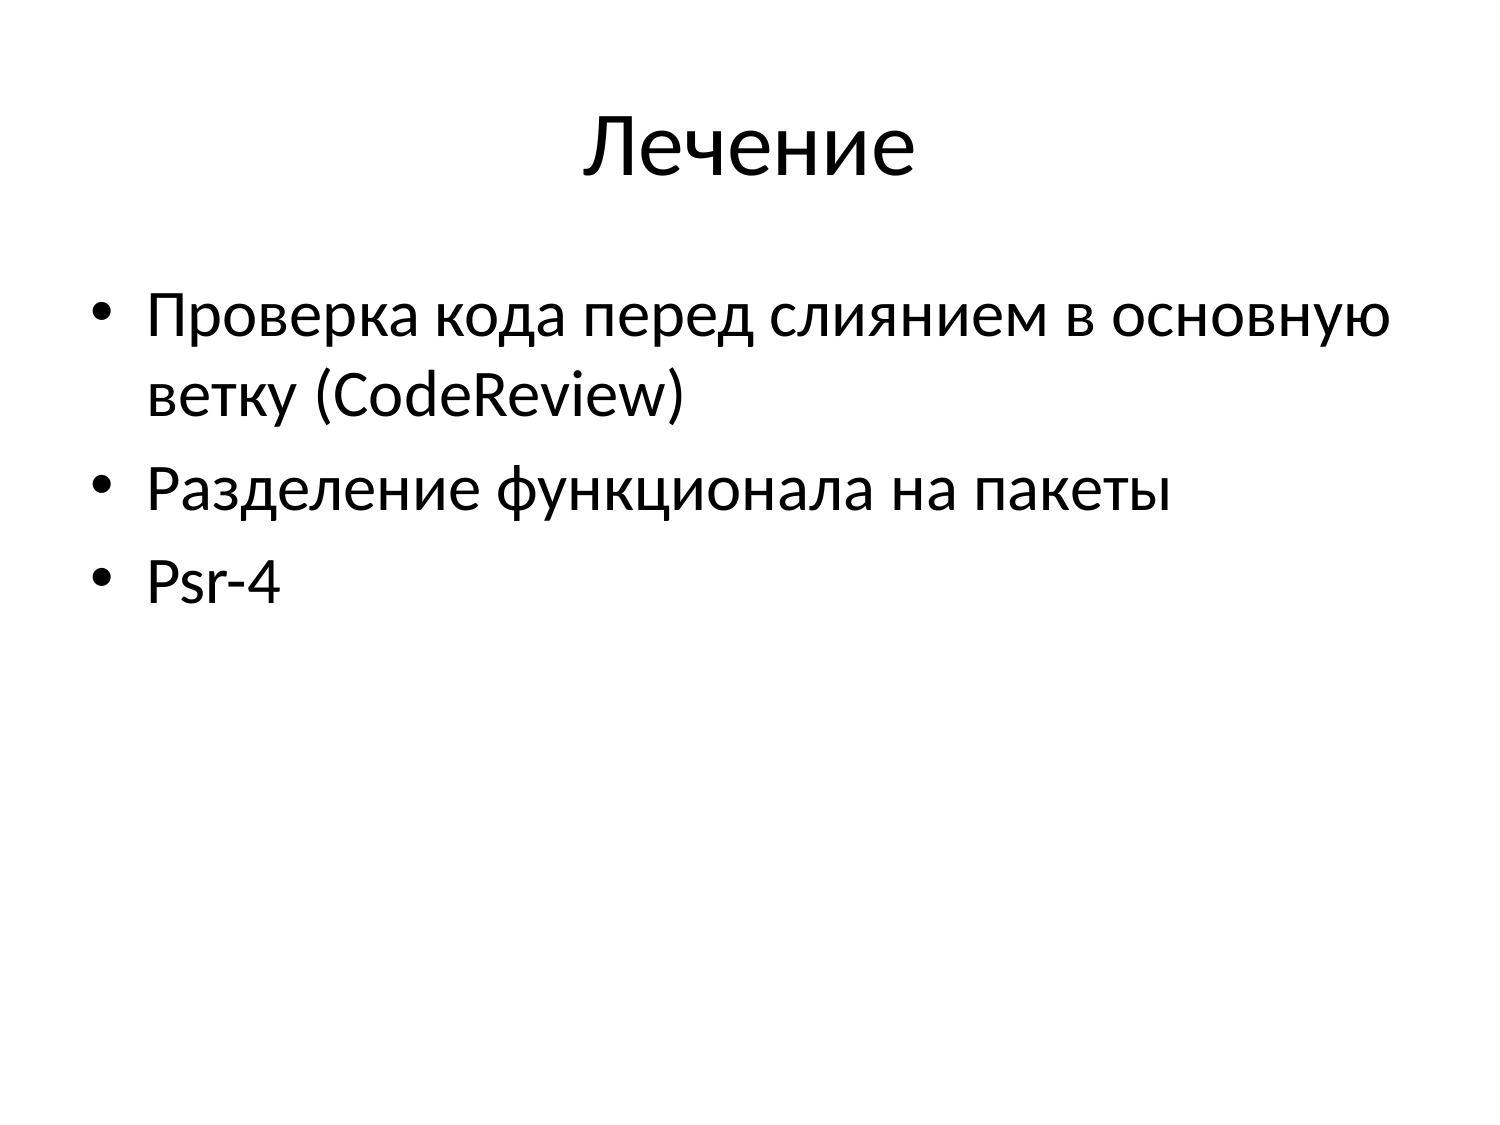

# Лечение
Проверка кода перед слиянием в основную ветку (CodeReview)
Разделение функционала на пакеты
Psr-4